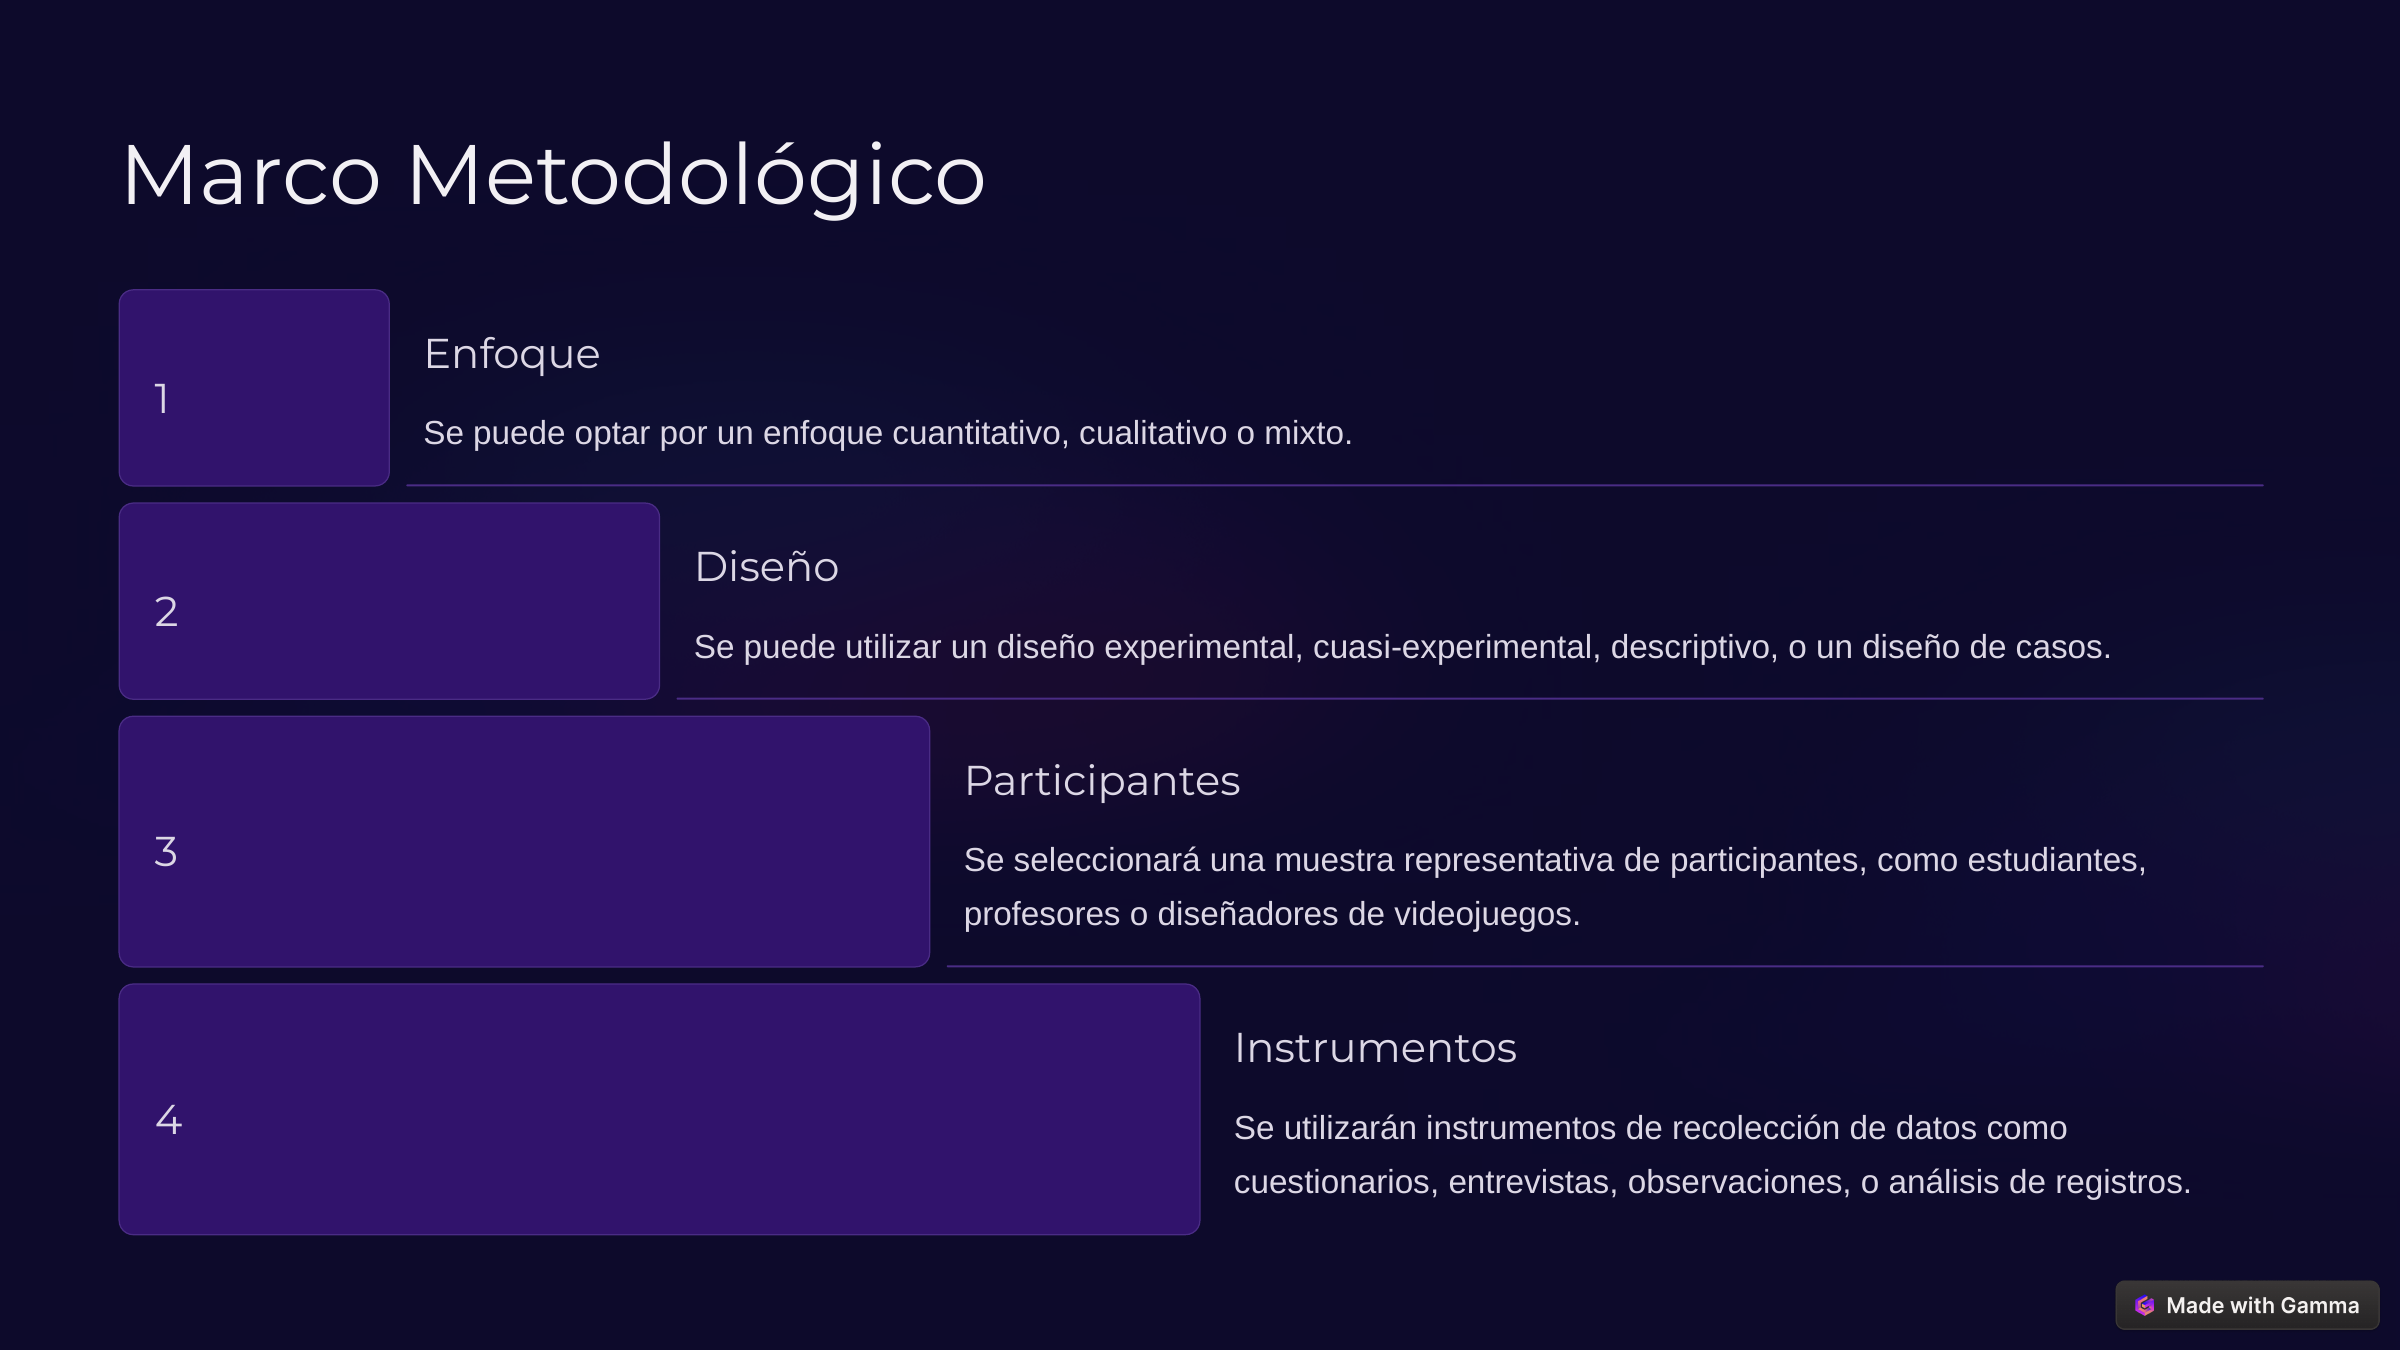

Marco Metodológico

Enfoque
1
Se puede optar por un enfoque cuantitativo, cualitativo o mixto.

Diseño
2
Se puede utilizar un diseño experimental, cuasi-experimental, descriptivo, o un diseño de casos.

Participantes
3
Se seleccionará una muestra representativa de participantes, como estudiantes, profesores o diseñadores de videojuegos.

Instrumentos
4
Se utilizarán instrumentos de recolección de datos como cuestionarios, entrevistas, observaciones, o análisis de registros.